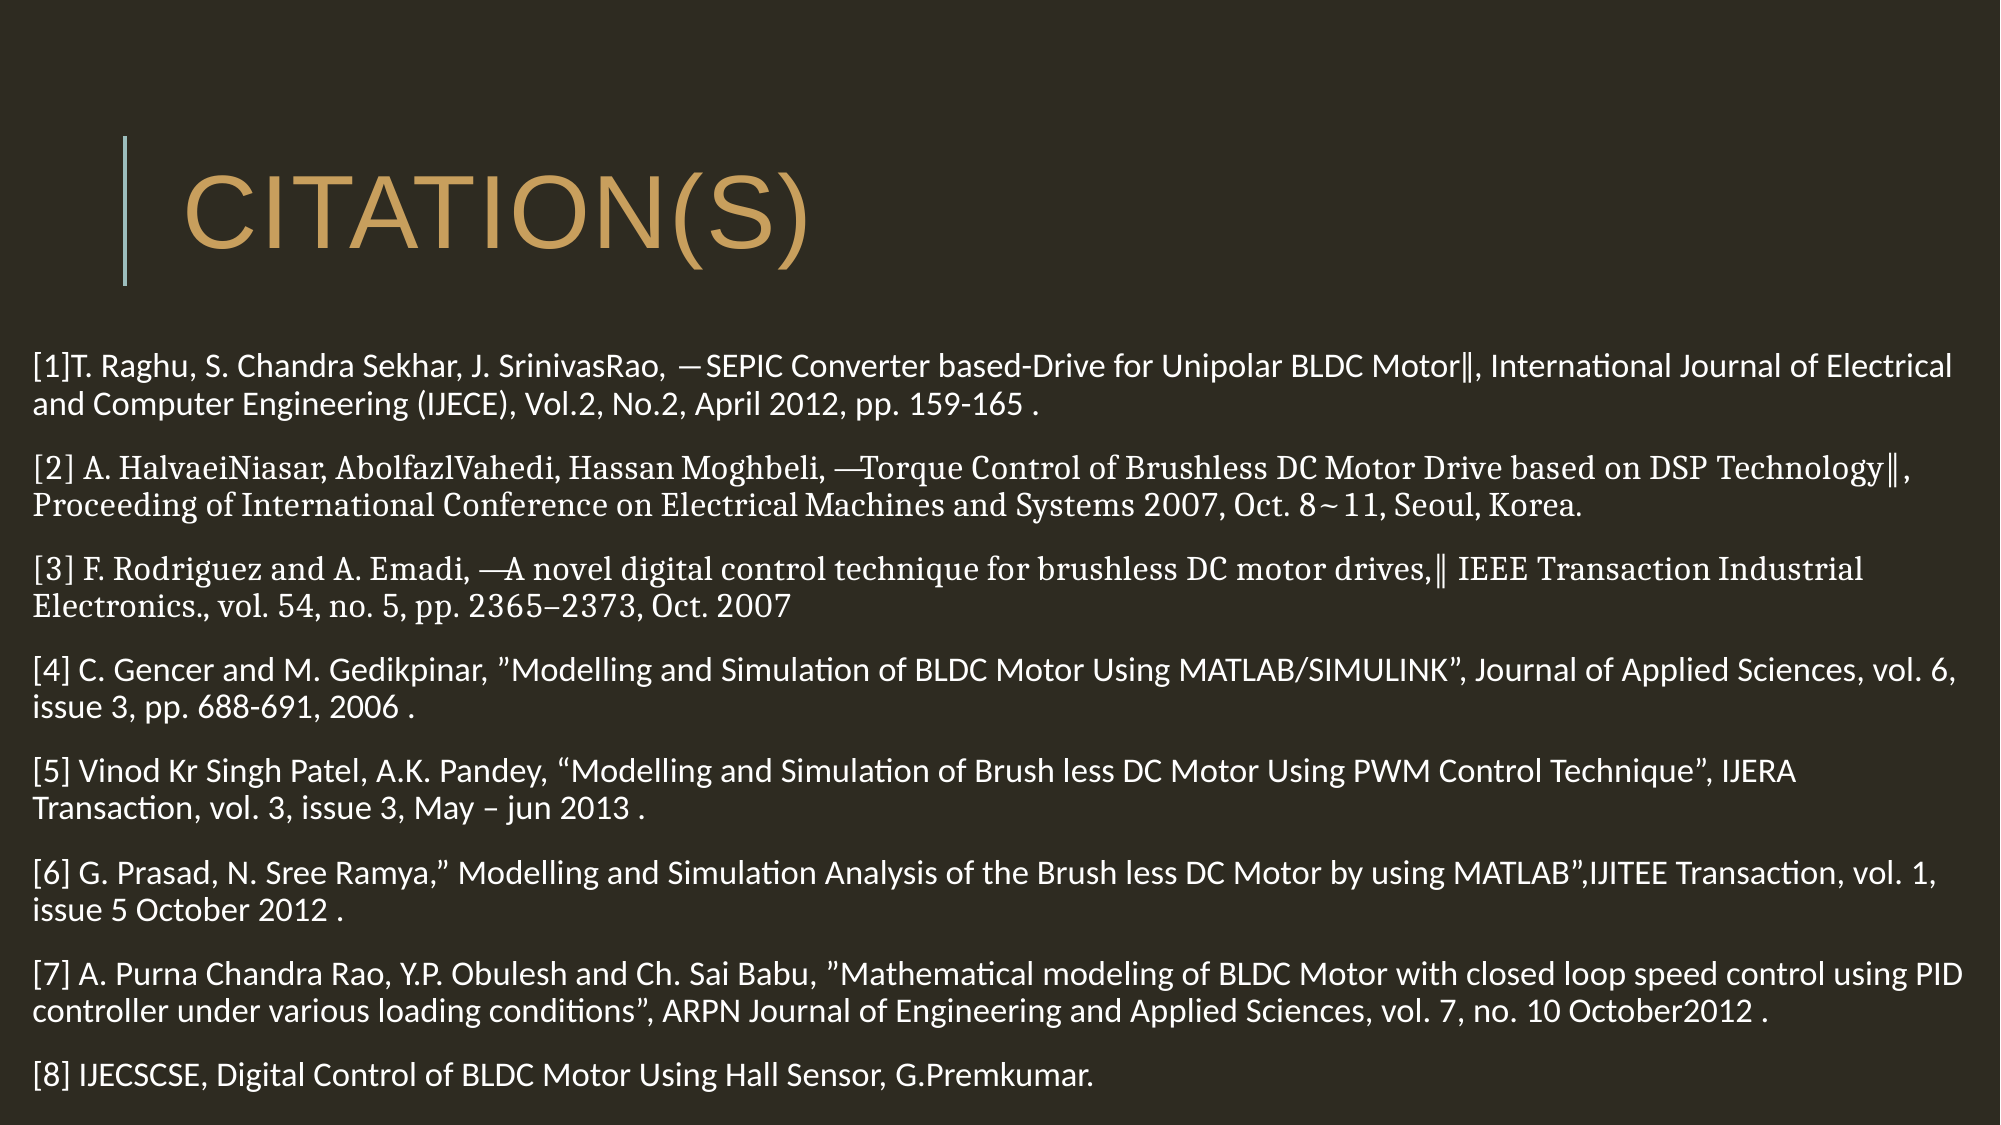

# CITATION(S)
[1]T. Raghu, S. Chandra Sekhar, J. SrinivasRao, ―SEPIC Converter based-Drive for Unipolar BLDC Motor‖, International Journal of Electrical and Computer Engineering (IJECE), Vol.2, No.2, April 2012, pp. 159-165 .
[2] A. HalvaeiNiasar, AbolfazlVahedi, Hassan Moghbeli, ―Torque Control of Brushless DC Motor Drive based on DSP Technology‖, Proceeding of International Conference on Electrical Machines and Systems 2007, Oct. 8~11, Seoul, Korea.
[3] F. Rodriguez and A. Emadi, ―A novel digital control technique for brushless DC motor drives,‖ IEEE Transaction Industrial Electronics., vol. 54, no. 5, pp. 2365–2373, Oct. 2007
[4] C. Gencer and M. Gedikpinar, ”Modelling and Simulation of BLDC Motor Using MATLAB/SIMULINK”, Journal of Applied Sciences, vol. 6, issue 3, pp. 688-691, 2006 .
[5] Vinod Kr Singh Patel, A.K. Pandey, “Modelling and Simulation of Brush less DC Motor Using PWM Control Technique”, IJERA Transaction, vol. 3, issue 3, May – jun 2013 .
[6] G. Prasad, N. Sree Ramya,” Modelling and Simulation Analysis of the Brush less DC Motor by using MATLAB”,IJITEE Transaction, vol. 1, issue 5 October 2012 .
[7] A. Purna Chandra Rao, Y.P. Obulesh and Ch. Sai Babu, ”Mathematical modeling of BLDC Motor with closed loop speed control using PID controller under various loading conditions”, ARPN Journal of Engineering and Applied Sciences, vol. 7, no. 10 October2012 .
[8] IJECSCSE, Digital Control of BLDC Motor Using Hall Sensor, G.Premkumar.